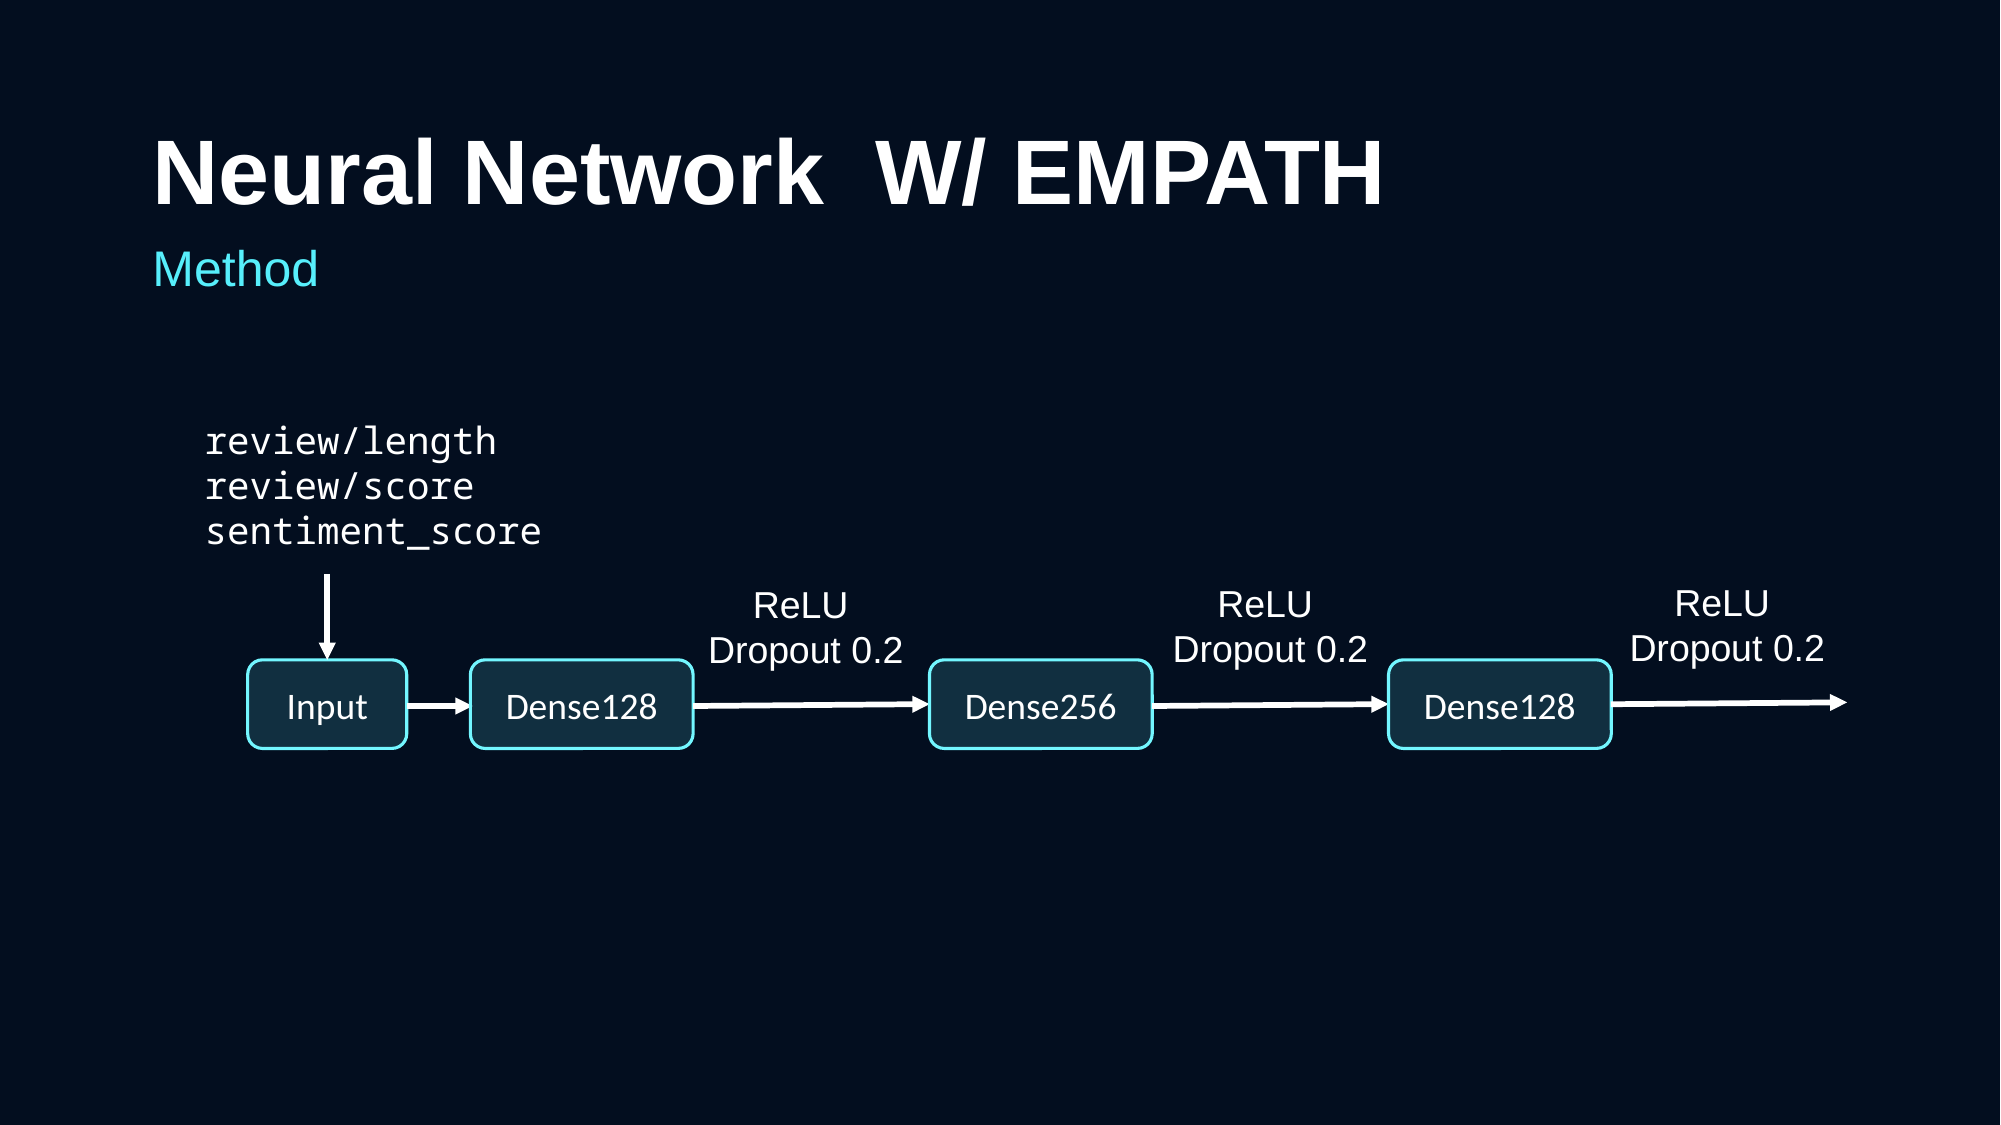

# Neural Network  W/ EMPATH
Method
review/length
review/score
sentiment_score
ReLU
Dropout 0.2
ReLU
Dropout 0.2
ReLU
Dropout 0.2
Input
Dense128
Dense256
Dense128